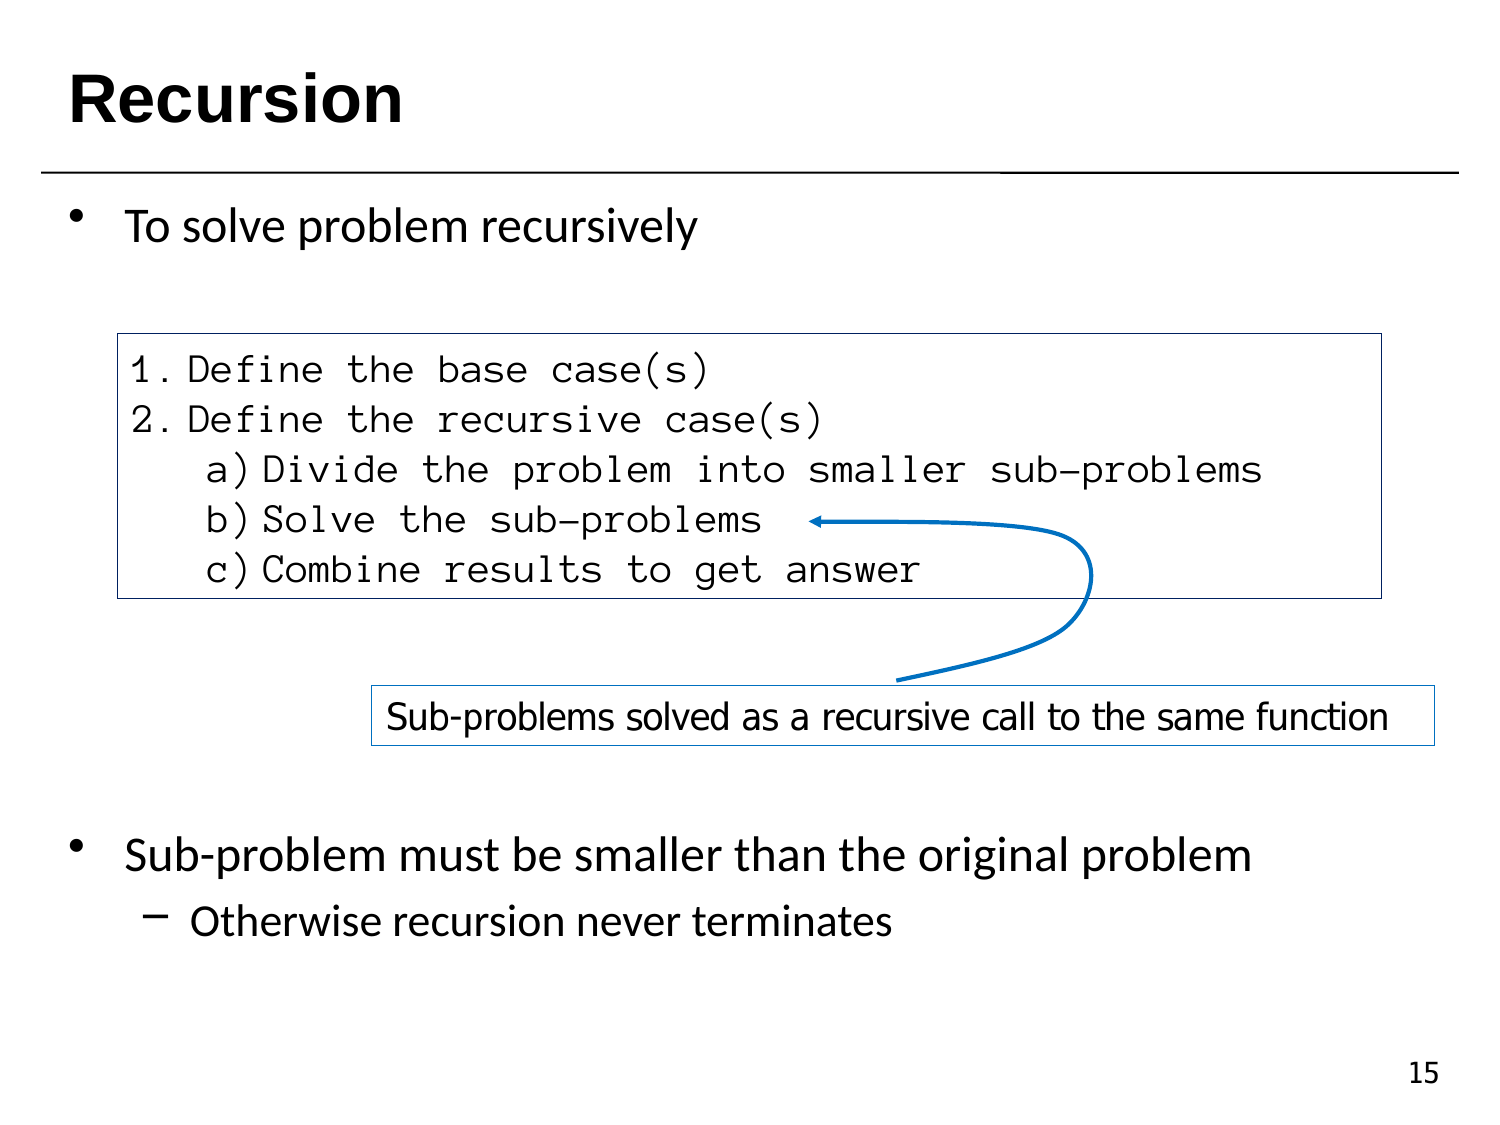

# Recursion
To solve problem recursively

Sub-problem must be smaller than the original problem
Otherwise recursion never terminates
Define the base case(s)
Define the recursive case(s)
Divide the problem into smaller sub-problems
Solve the sub-problems
Combine results to get answer

Sub-problems solved as a recursive call to the same function
15